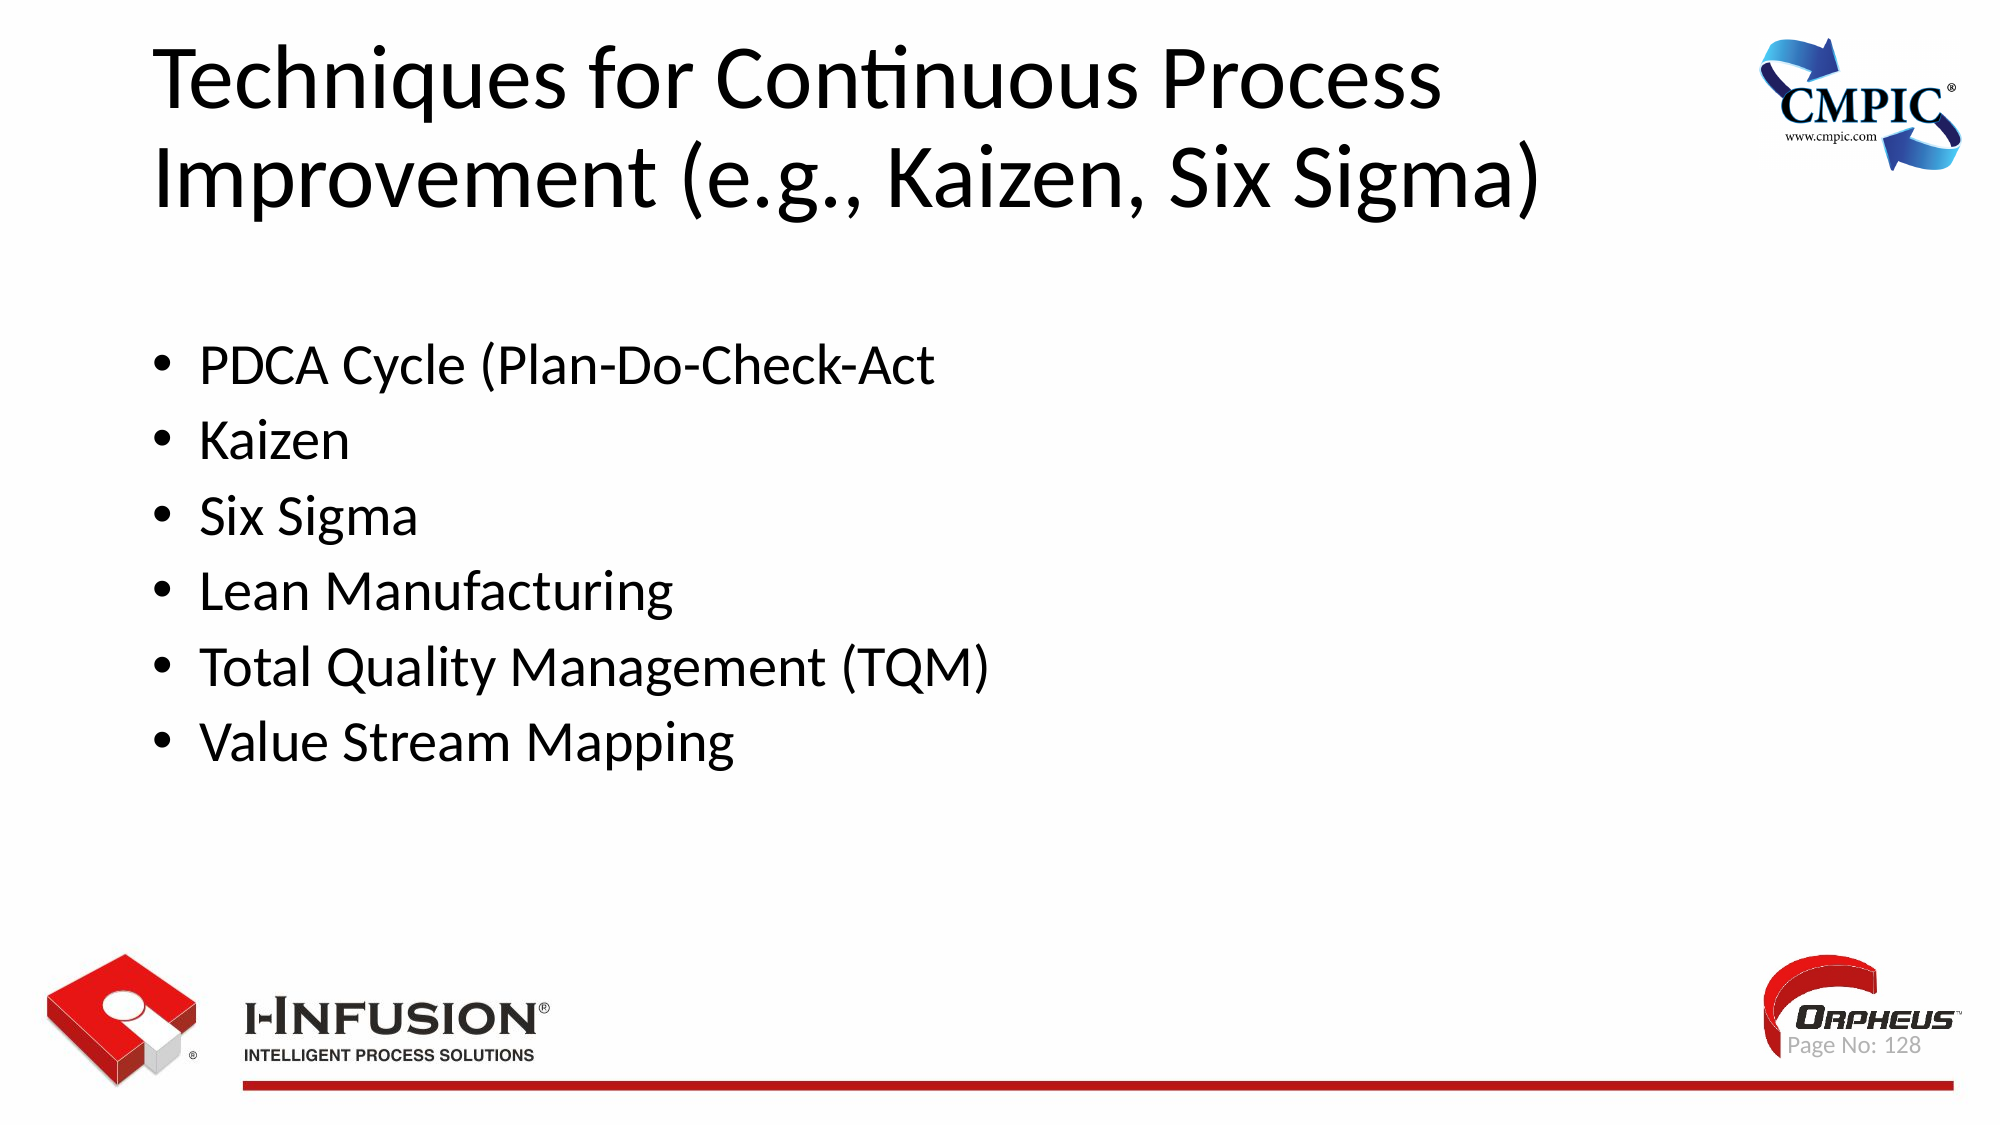

Techniques for Continuous Process Improvement (e.g., Kaizen, Six Sigma)
PDCA Cycle (Plan-Do-Check-Act
Kaizen
Six Sigma
Lean Manufacturing
Total Quality Management (TQM)
Value Stream Mapping
 Page No: 128